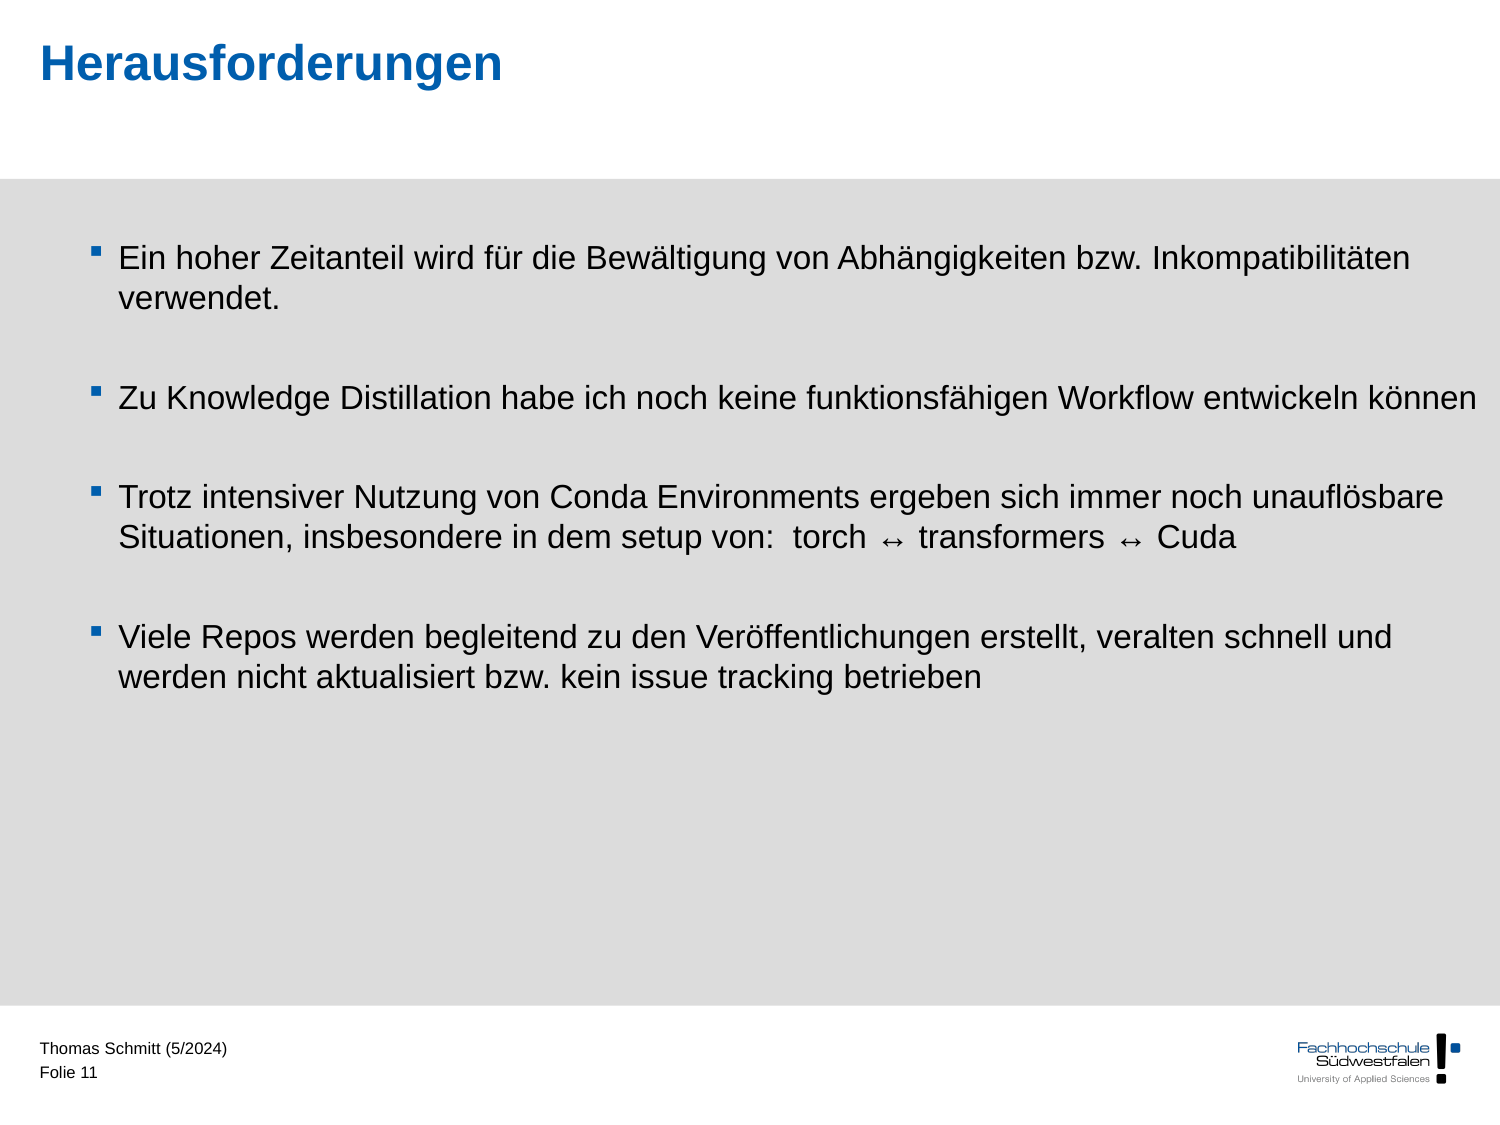

Herausforderungen

Ein hoher Zeitanteil wird für die Bewältigung von Abhängigkeiten bzw. Inkompatibilitäten verwendet.

Zu Knowledge Distillation habe ich noch keine funktionsfähigen Workflow entwickeln können

Trotz intensiver Nutzung von Conda Environments ergeben sich immer noch unauflösbare Situationen, insbesondere in dem setup von:  torch ↔ transformers ↔ Cuda

Viele Repos werden begleitend zu den Veröffentlichungen erstellt, veralten schnell und werden nicht aktualisiert bzw. kein issue tracking betrieben

# Thomas Schmitt (5/2024)